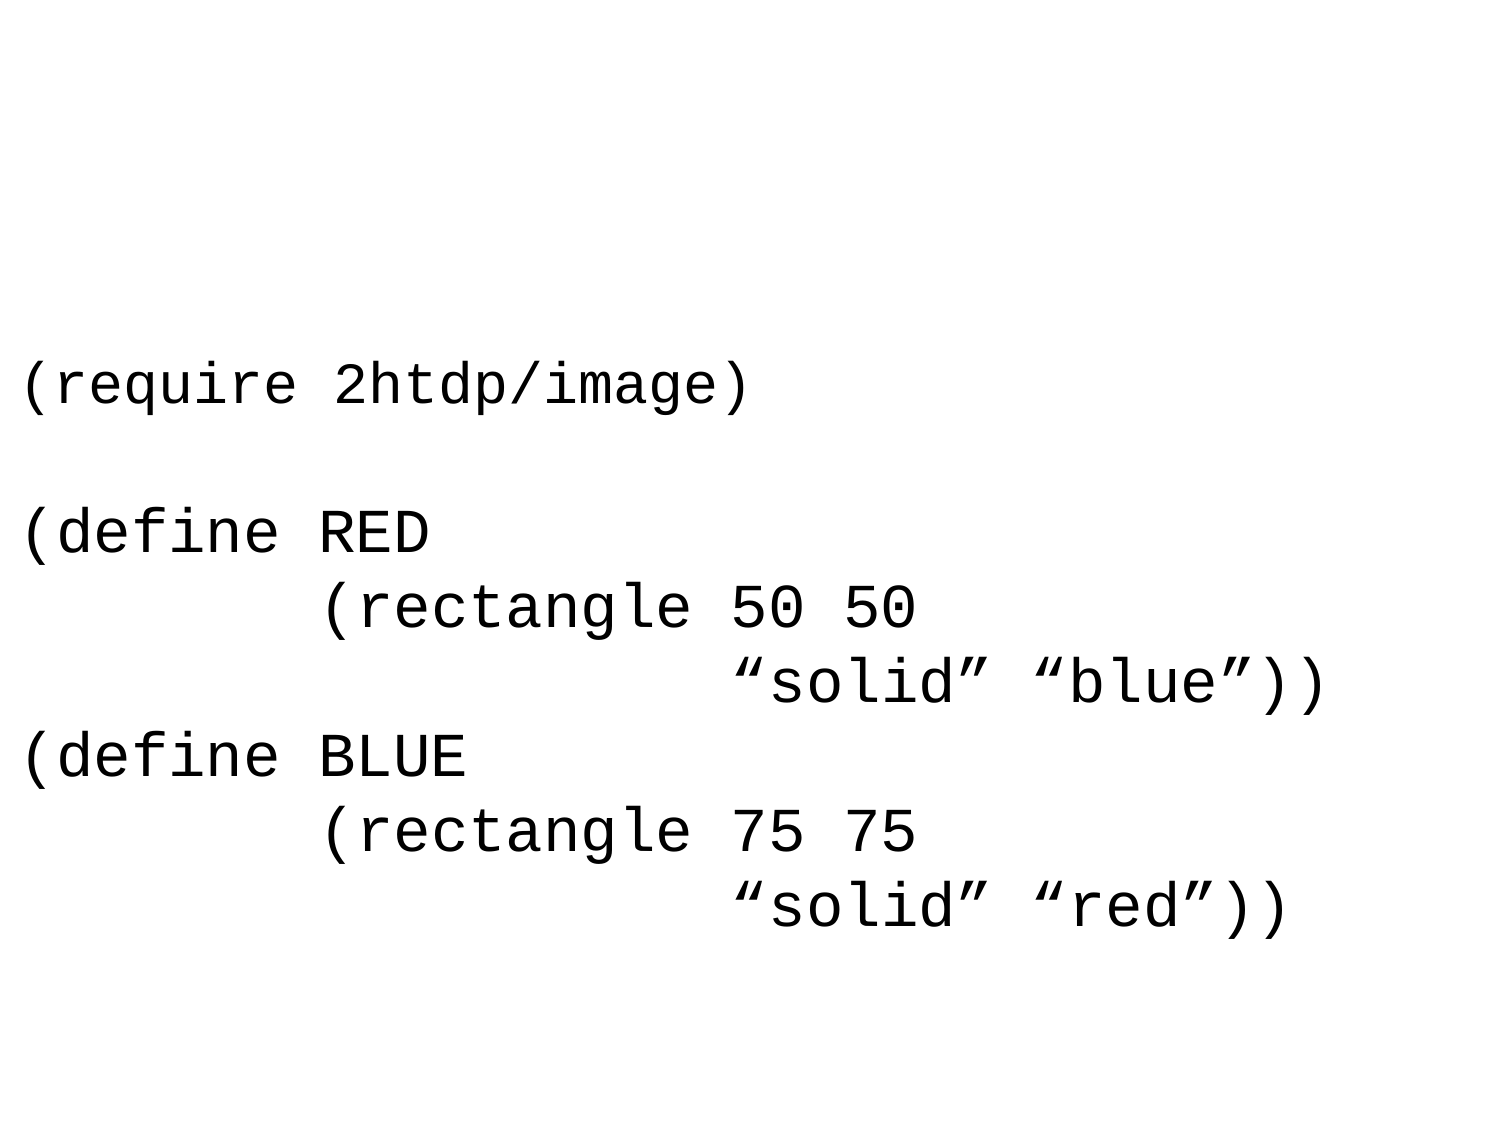

# ;Constants
(require 2htdp/image)

(define RED
        (rectangle 50 50
                   “solid” “blue”))
(define BLUE
        (rectangle 75 75
                   “solid” “red”))